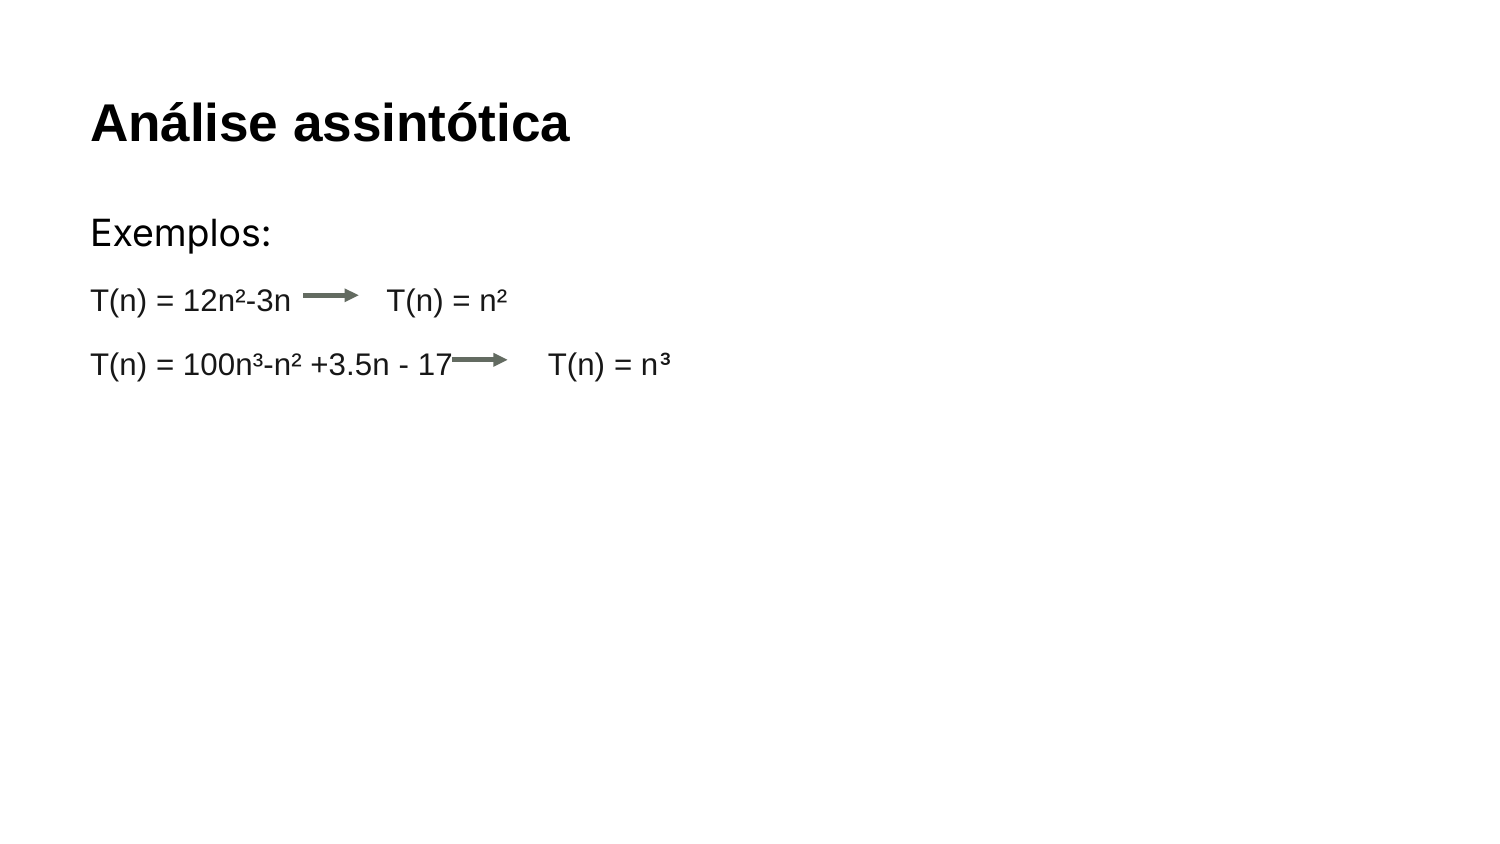

# Análise assintótica
Exemplos:
T(n) = 12n²-3n           T(n) = n²
T(n) = 100n³-n² +3.5n - 17           T(n) = n³